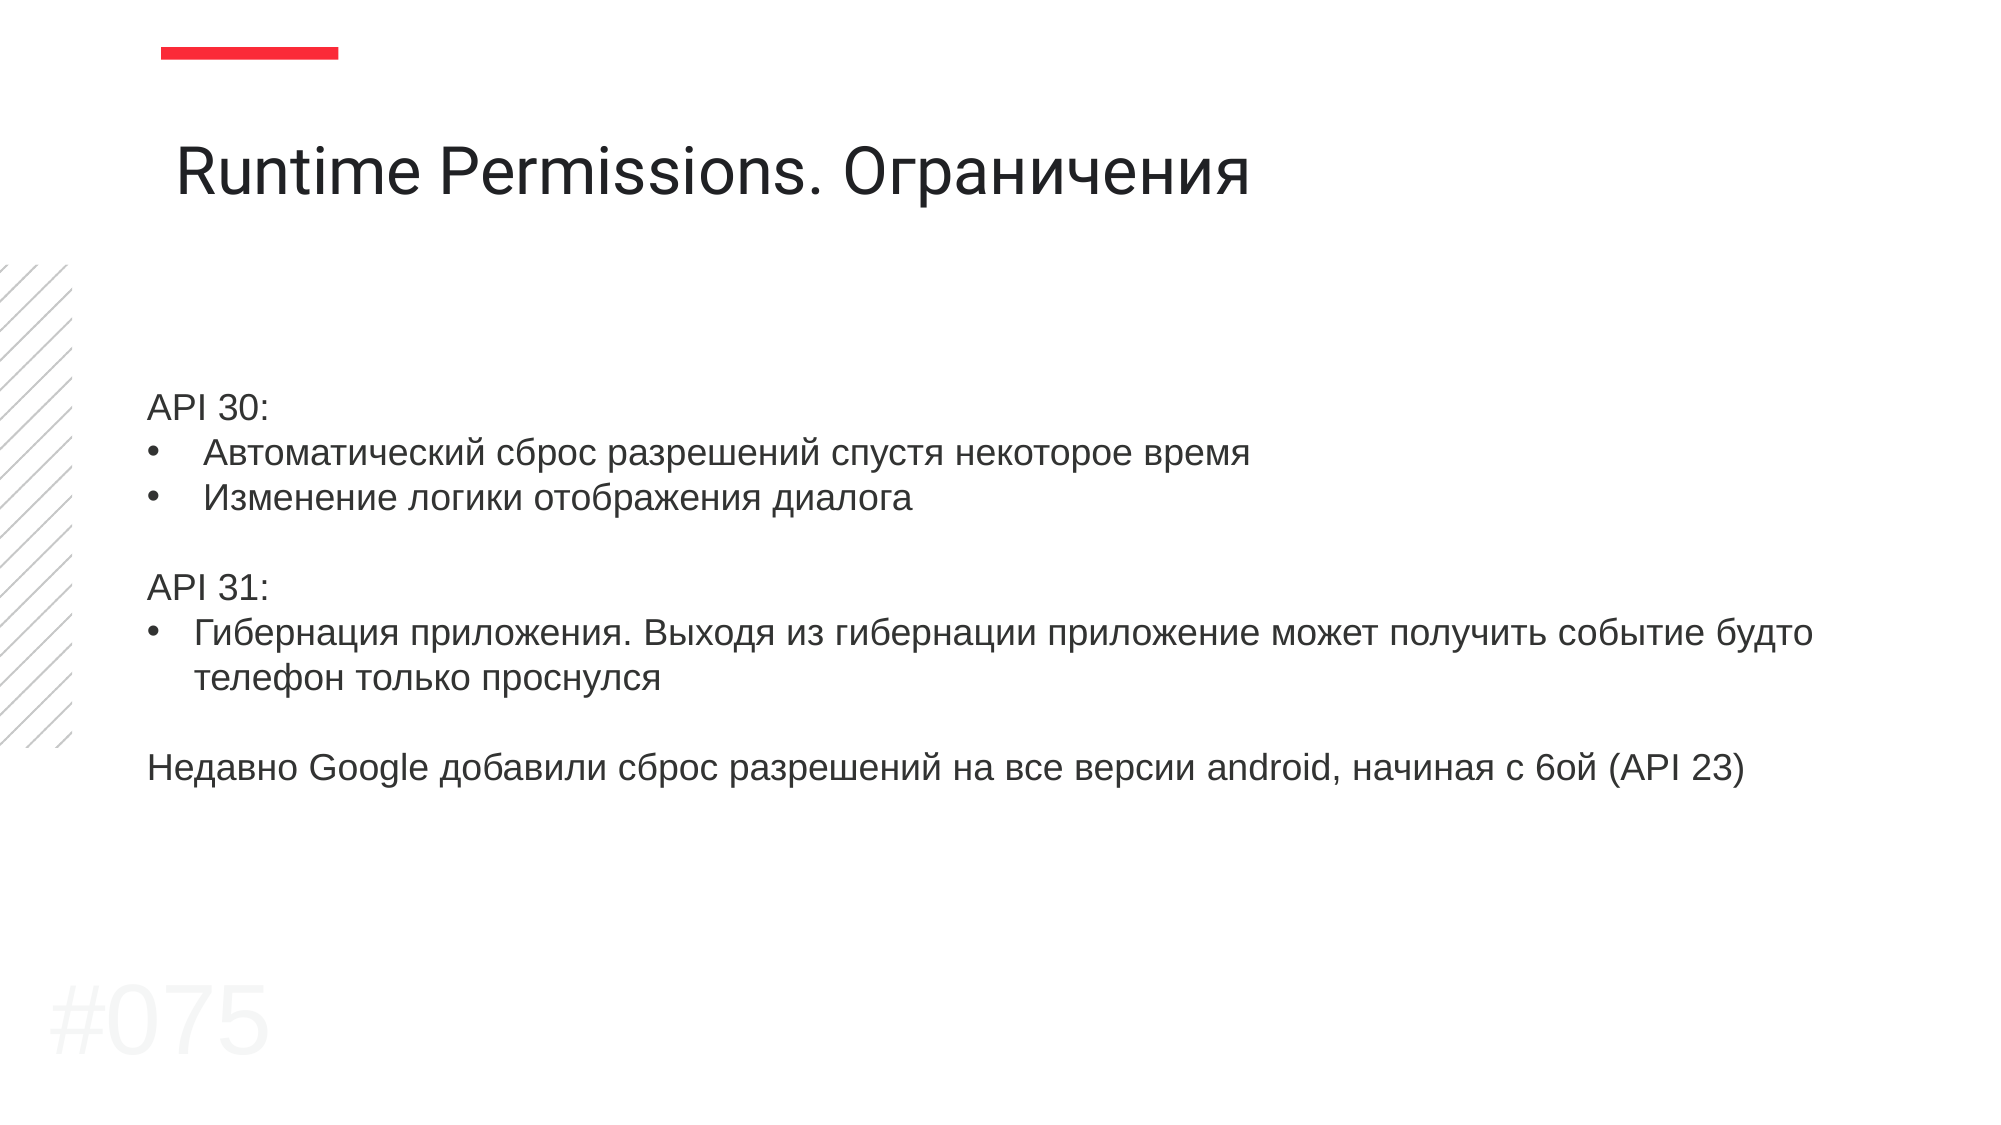

Runtime Permissions. Ограничения
API 30:
Автоматический сброс разрешений спустя некоторое время
Изменение логики отображения диалога

API 31:
Гибернация приложения. Выходя из гибернации приложение может получить событие будто телефон только проснулся

Недавно Google добавили сброс разрешений на все версии android, начиная с 6ой (API 23)
#075